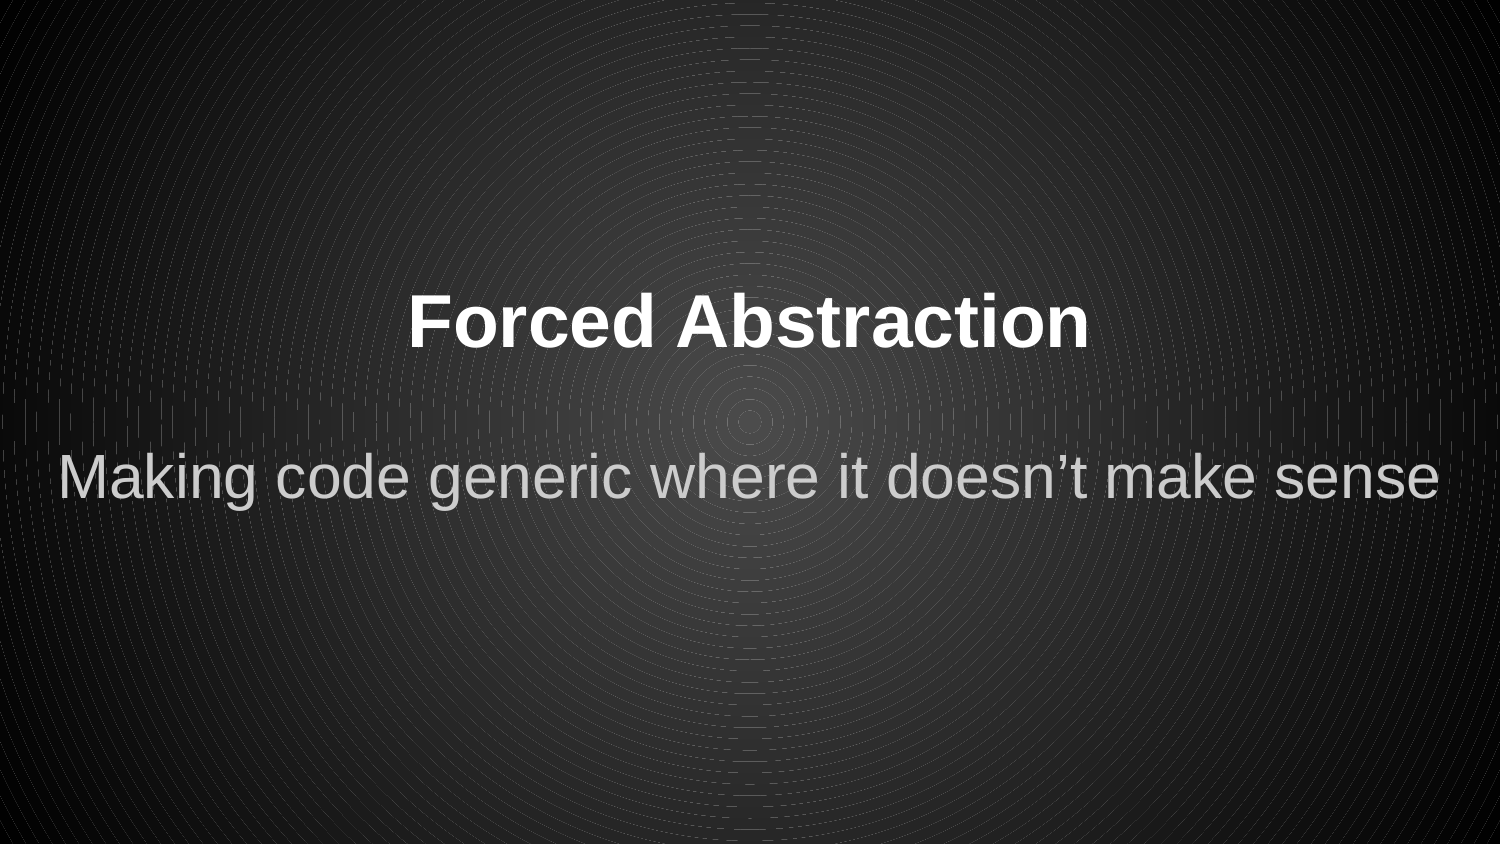

# Forced Abstraction
Making code generic where it doesn’t make sense